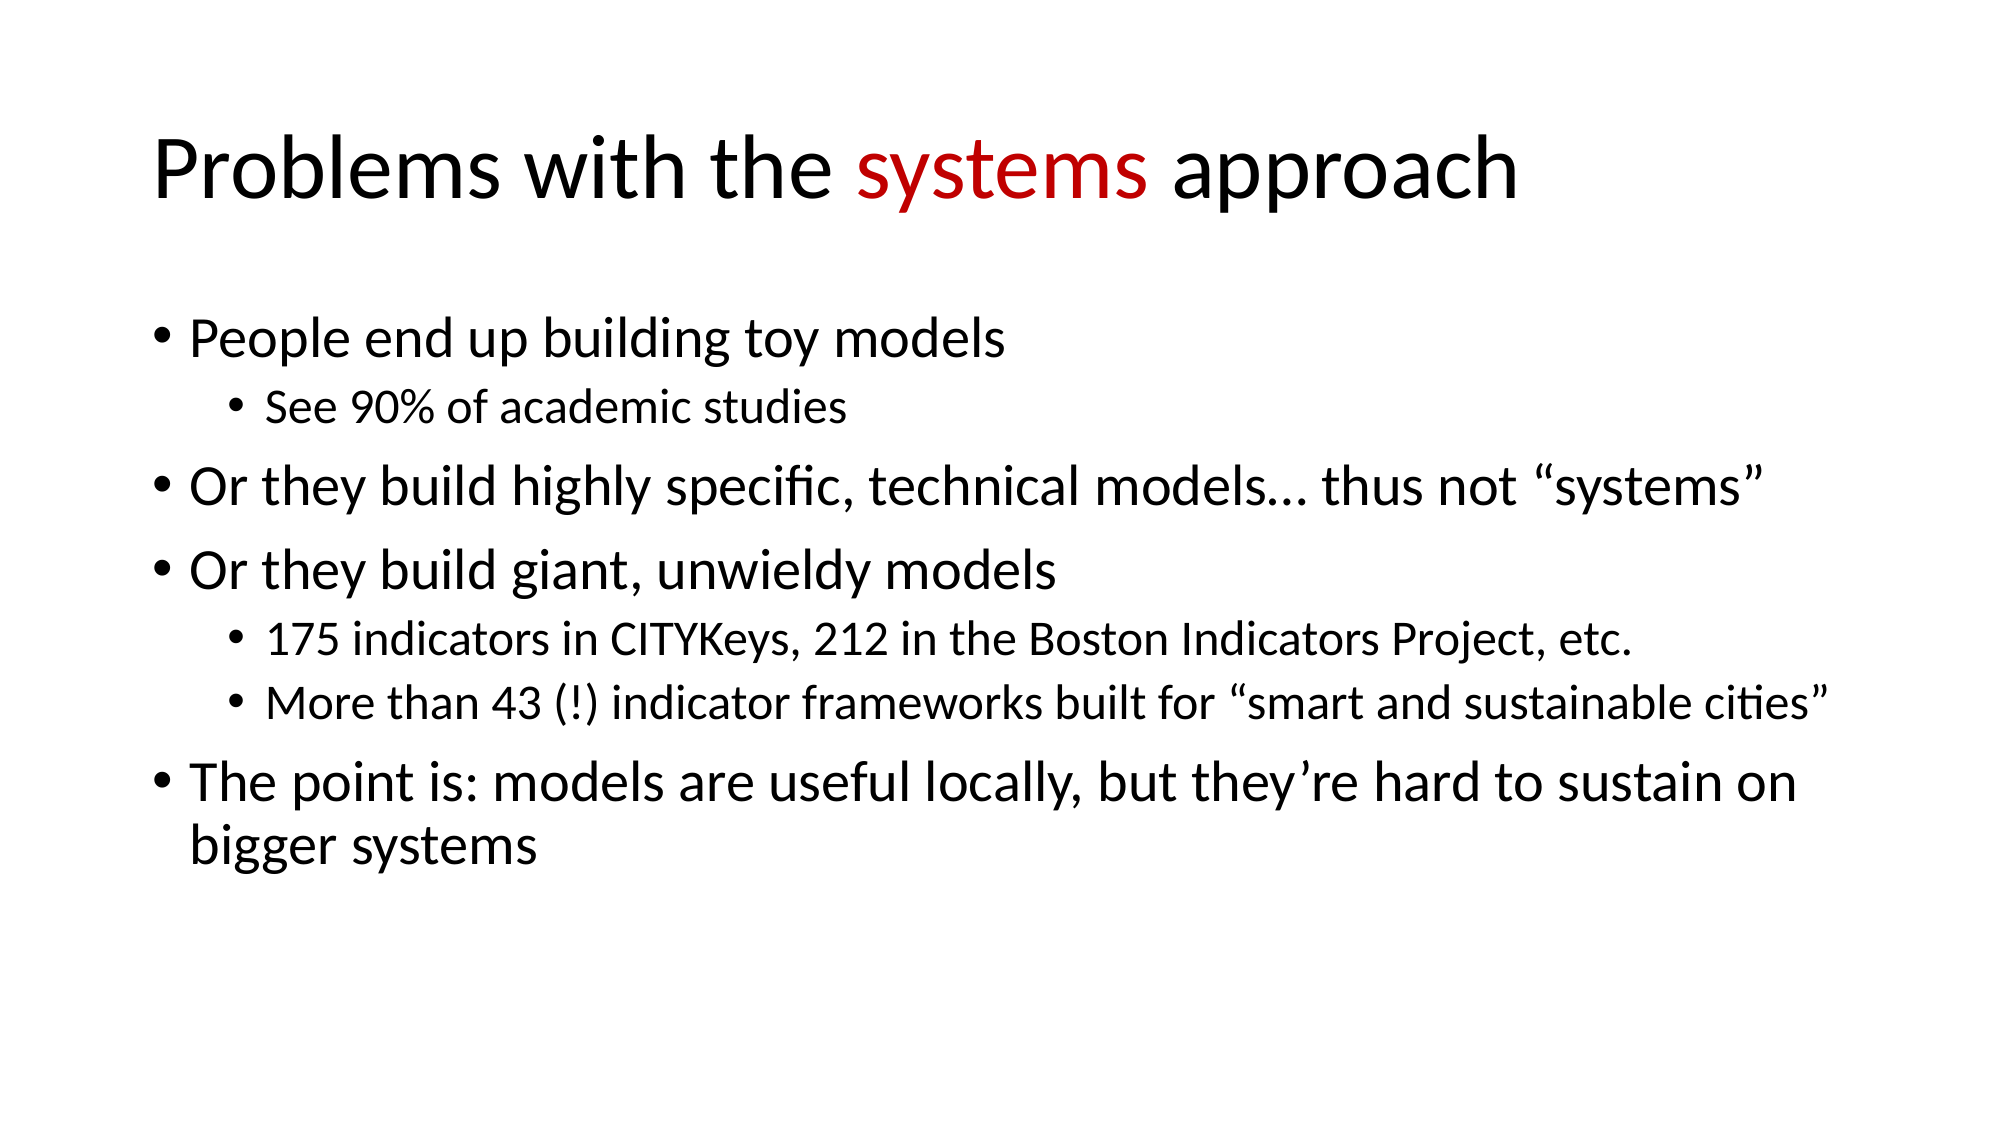

# Problems with the systems approach
People end up building toy models
See 90% of academic studies
Or they build highly specific, technical models… thus not “systems”
Or they build giant, unwieldy models
175 indicators in CITYKeys, 212 in the Boston Indicators Project, etc.
More than 43 (!) indicator frameworks built for “smart and sustainable cities”
The point is: models are useful locally, but they’re hard to sustain on bigger systems